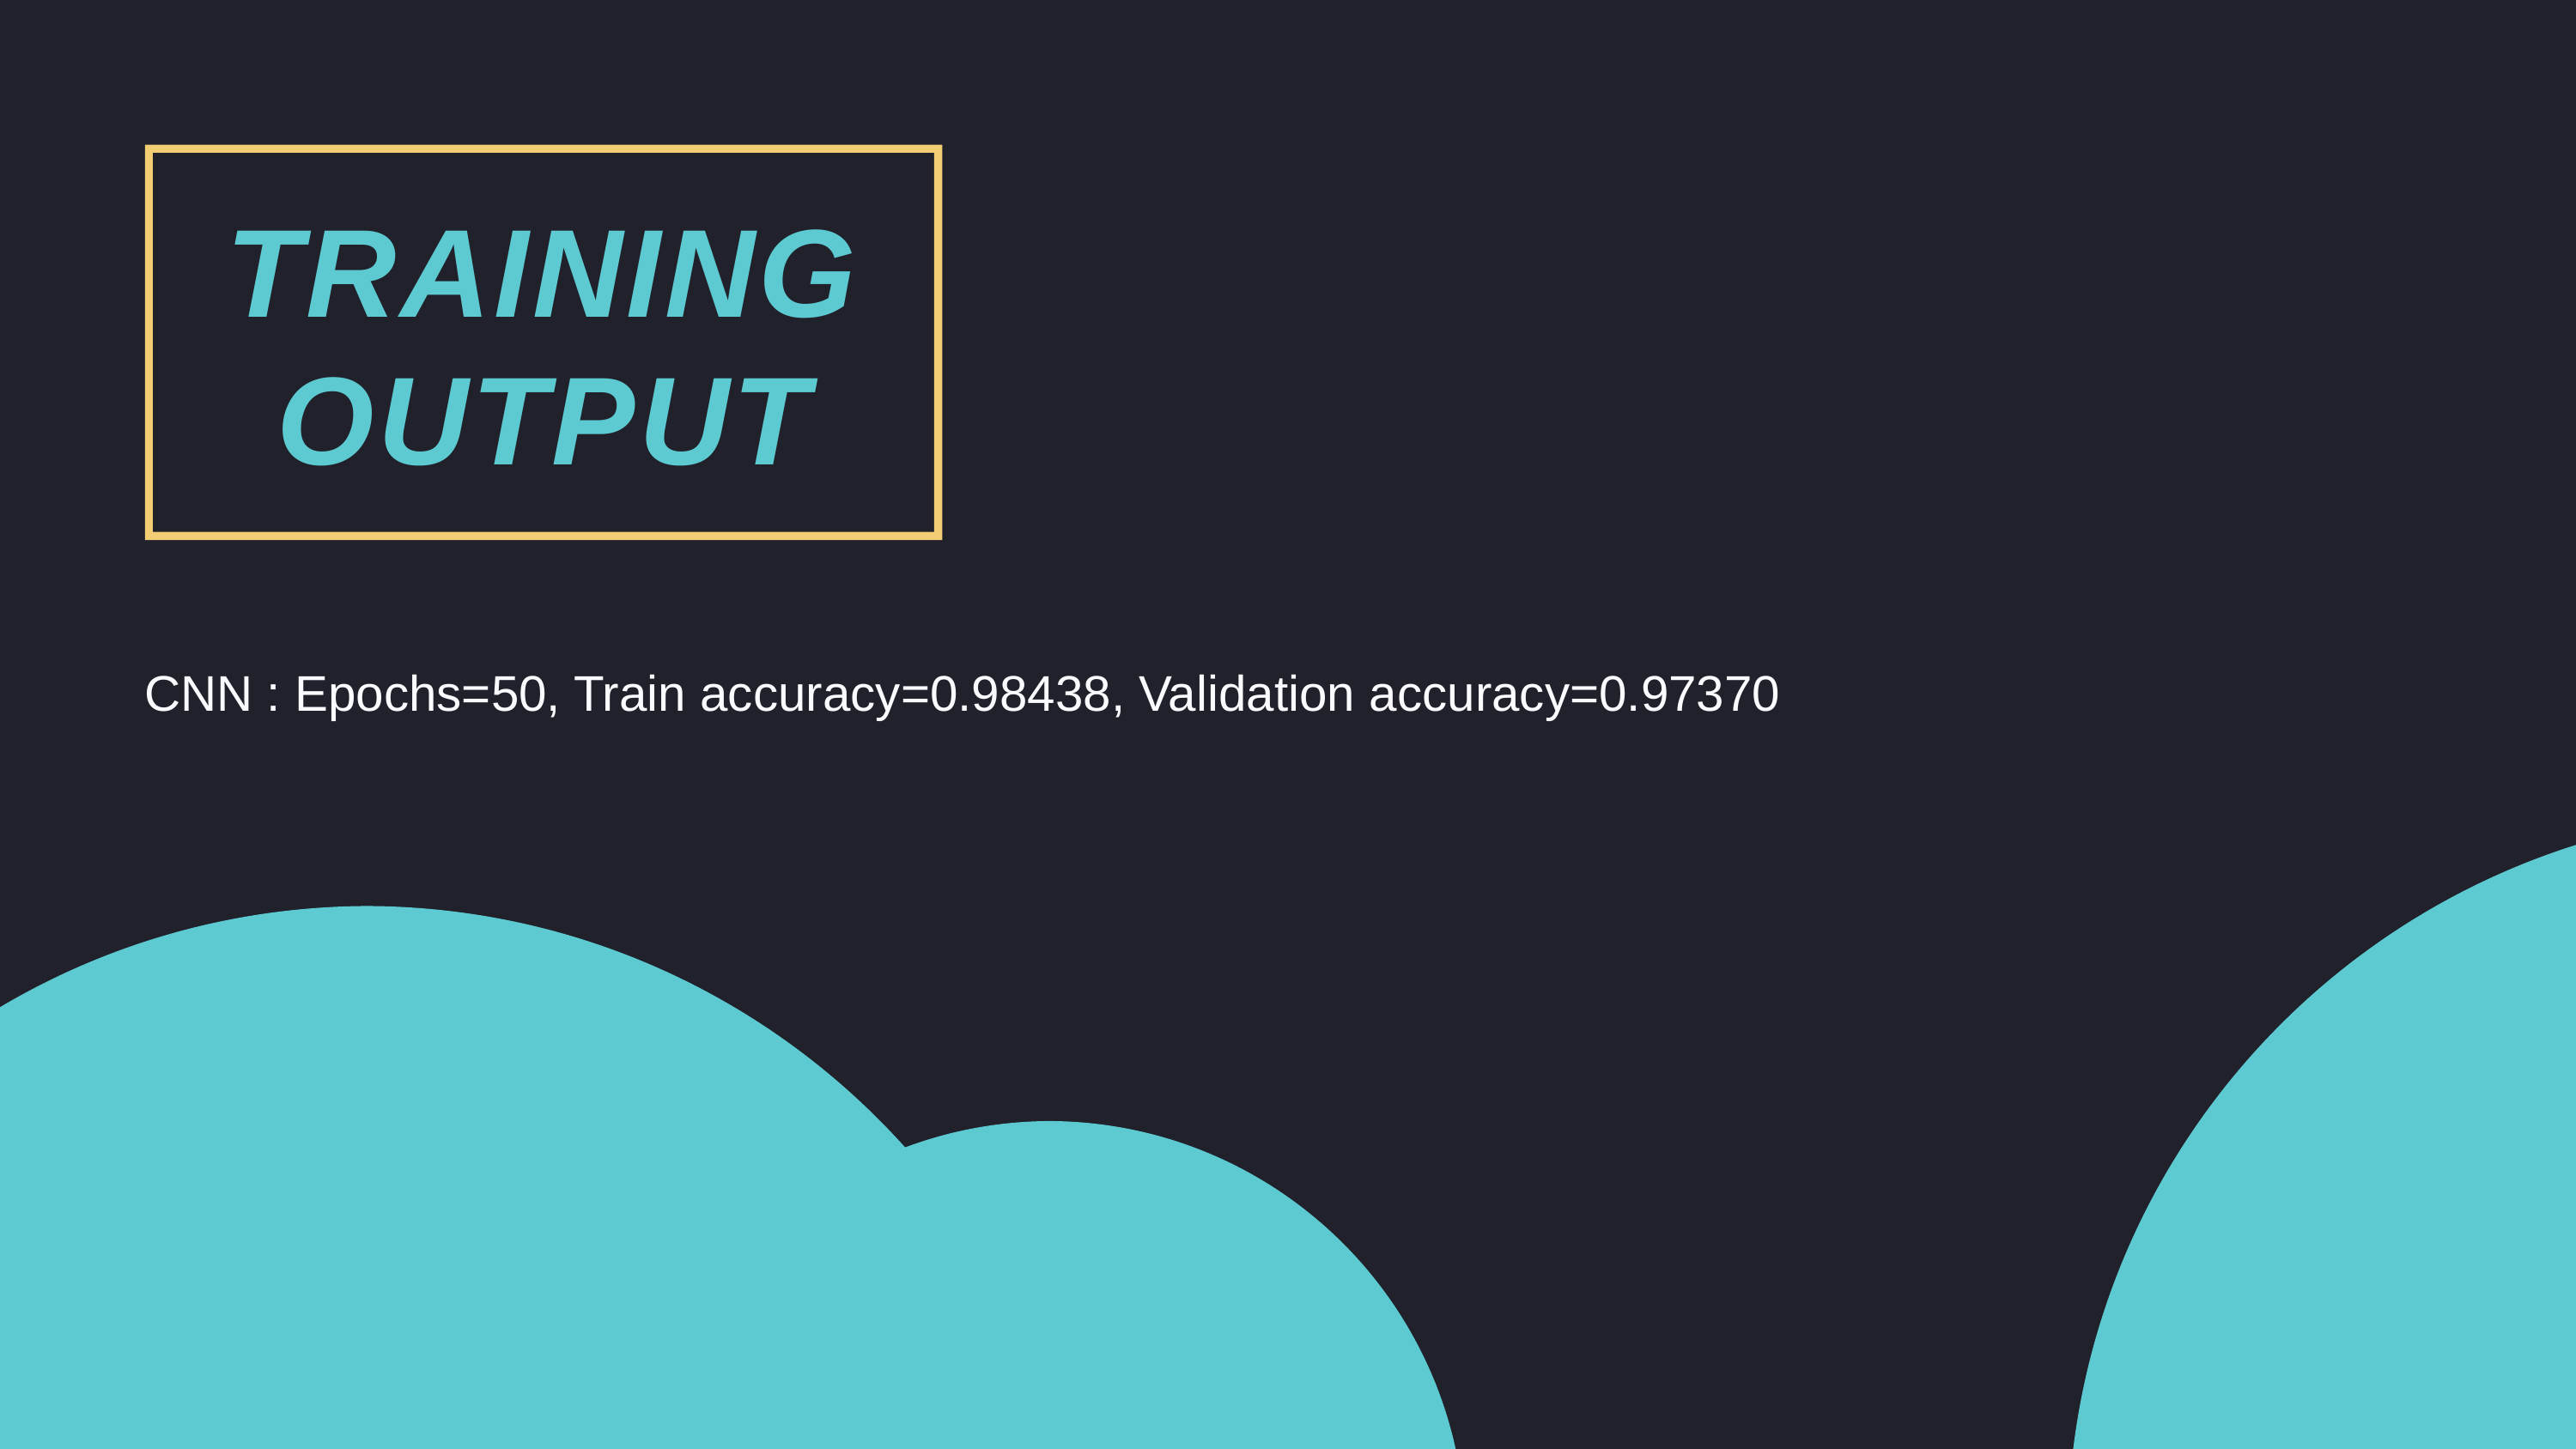

TRAINING OUTPUT
CNN : Epochs=50, Train accuracy=0.98438, Validation accuracy=0.97370